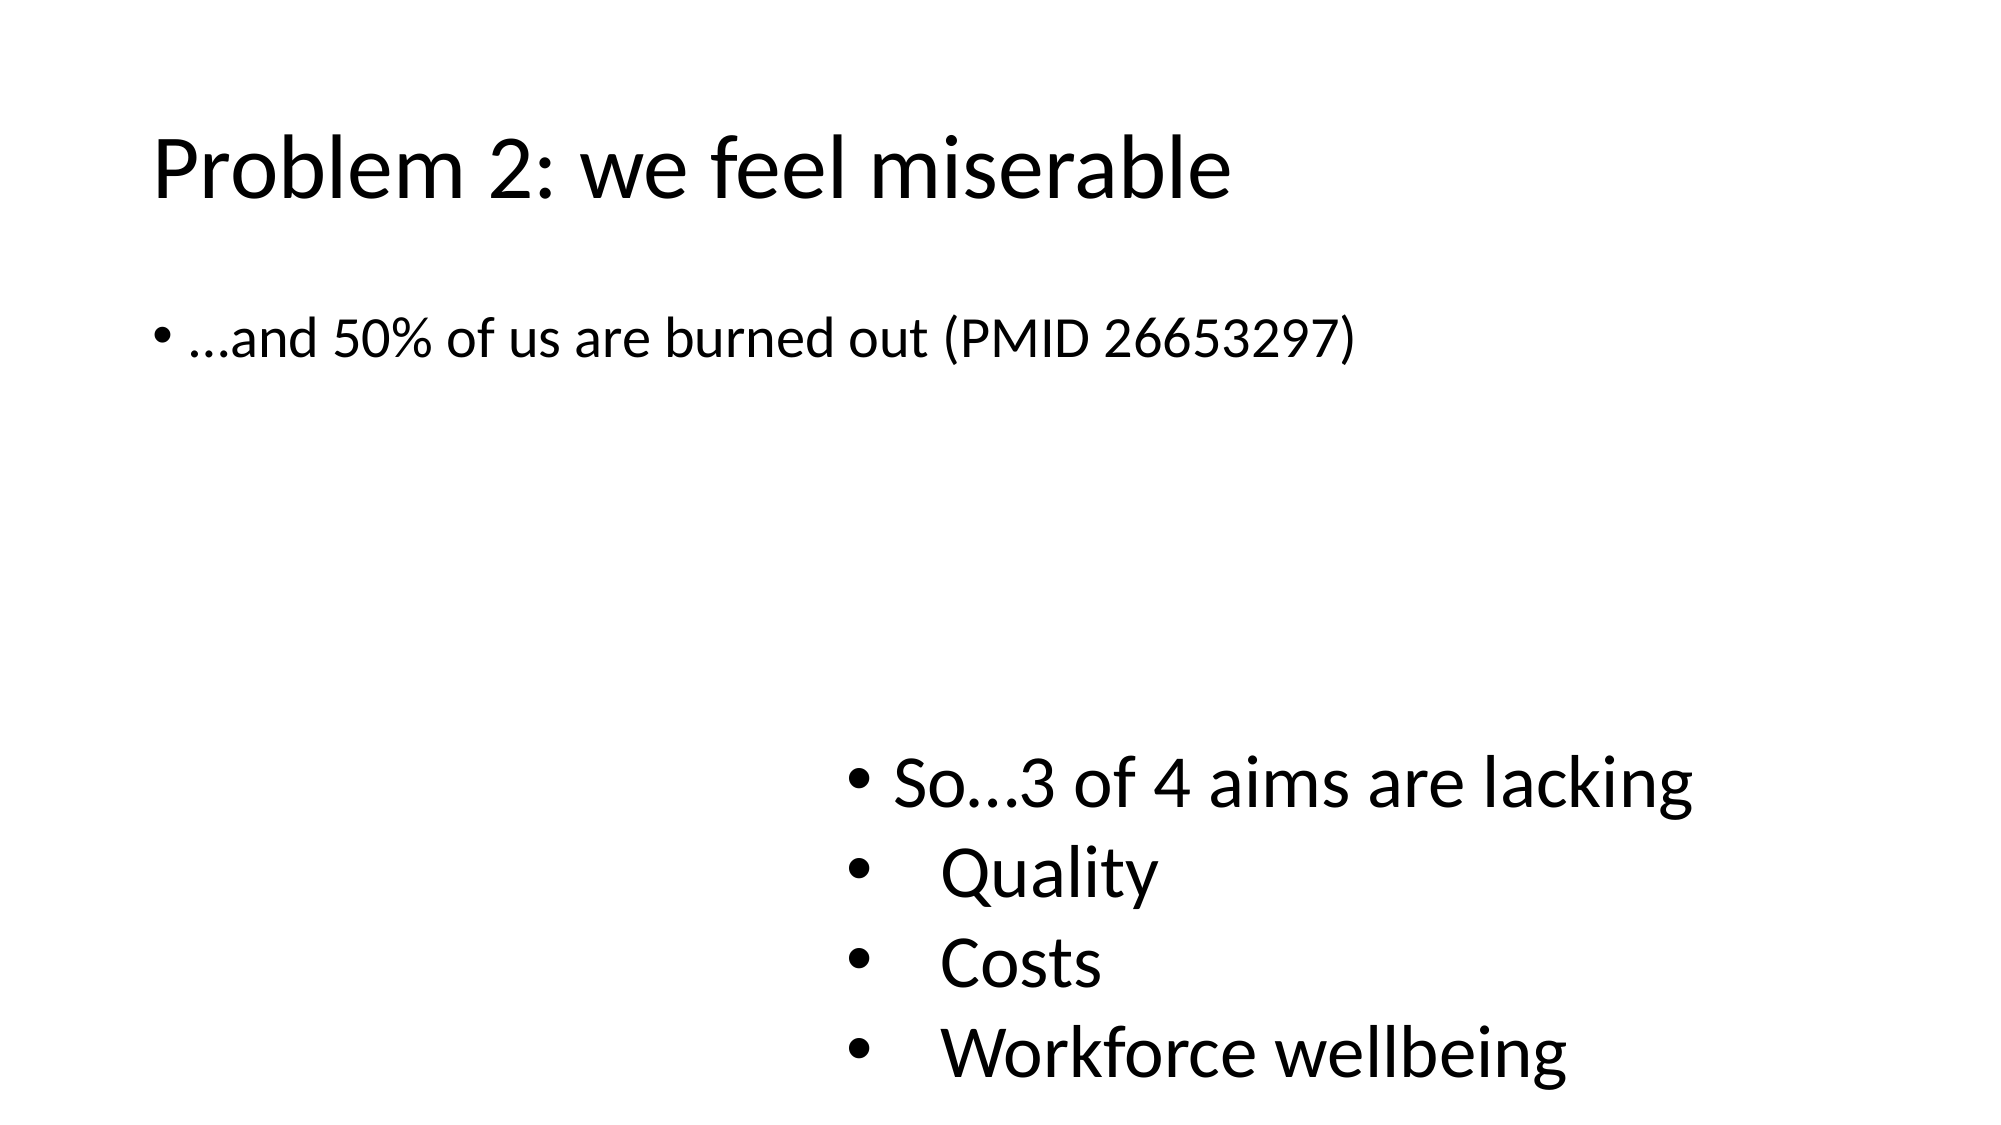

# Problem 2: we feel miserable
…and 50% of us are burned out (PMID 26653297)

So…3 of 4 aims are lacking
Quality
Costs
Workforce wellbeing